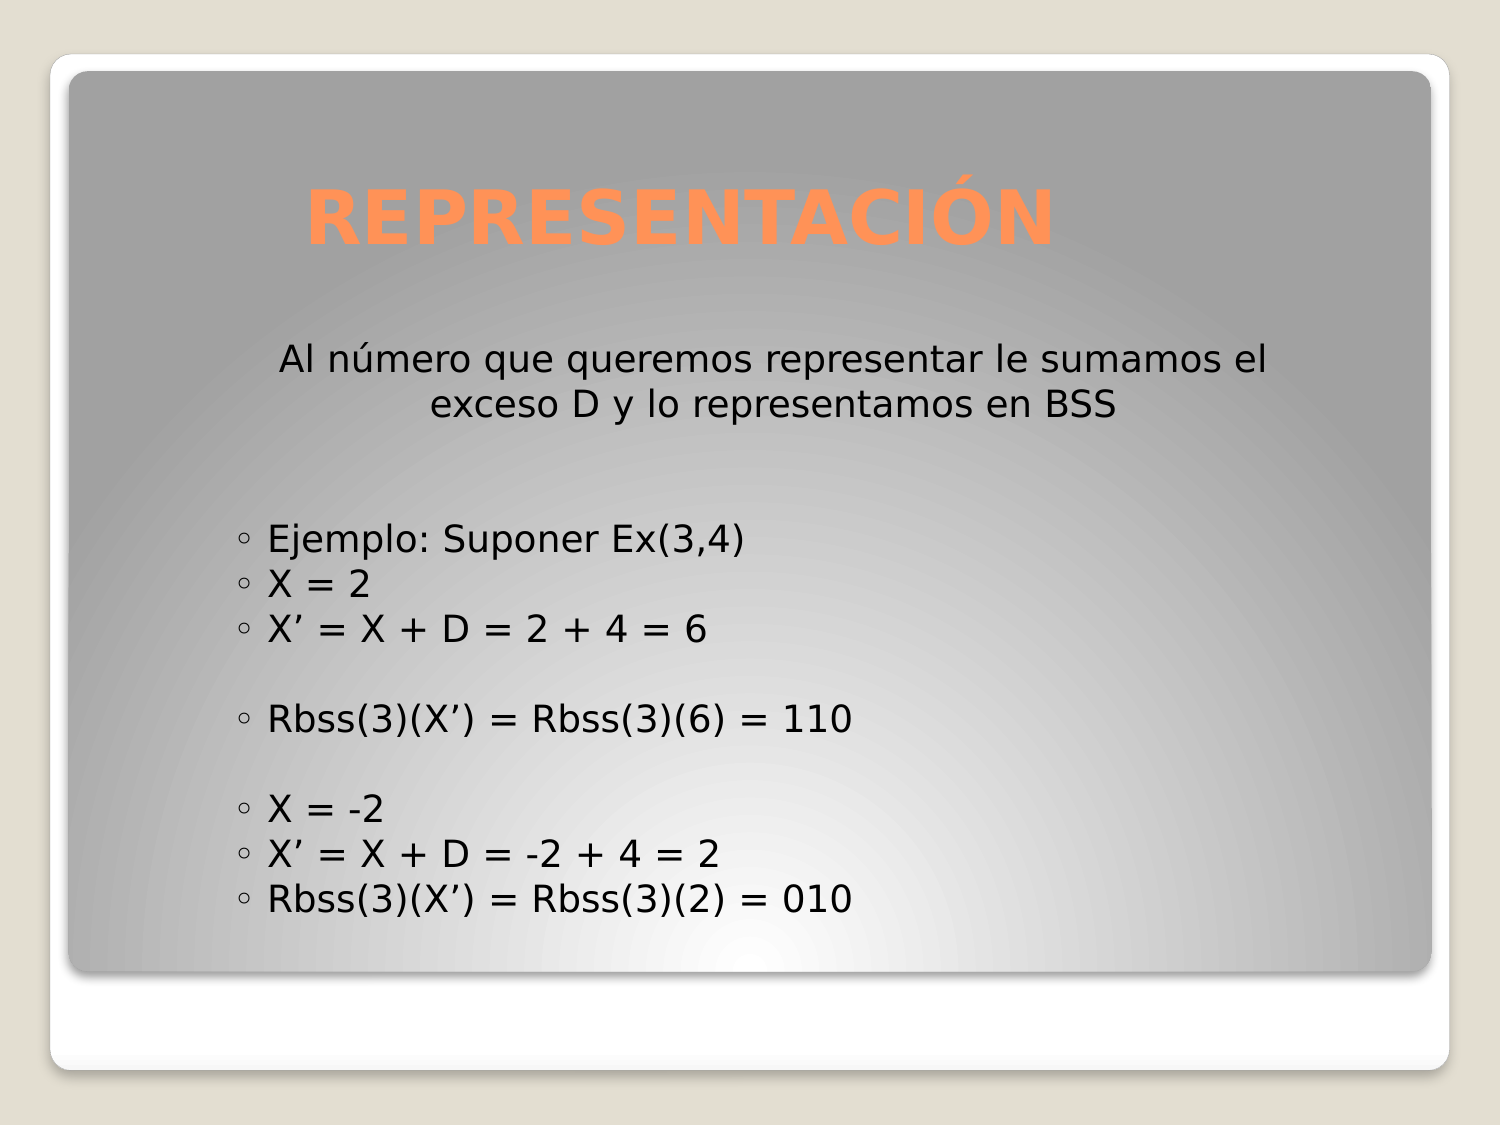

# REPRESENTACIÓN
Al número que queremos representar le sumamos el
exceso D y lo representamos en BSS

◦ Ejemplo: Suponer Ex(3,4)
◦ X = 2
◦ X’ = X + D = 2 + 4 = 6

◦ Rbss(3)(X’) = Rbss(3)(6) = 110

◦ X = -2
◦ X’ = X + D = -2 + 4 = 2
◦ Rbss(3)(X’) = Rbss(3)(2) = 010